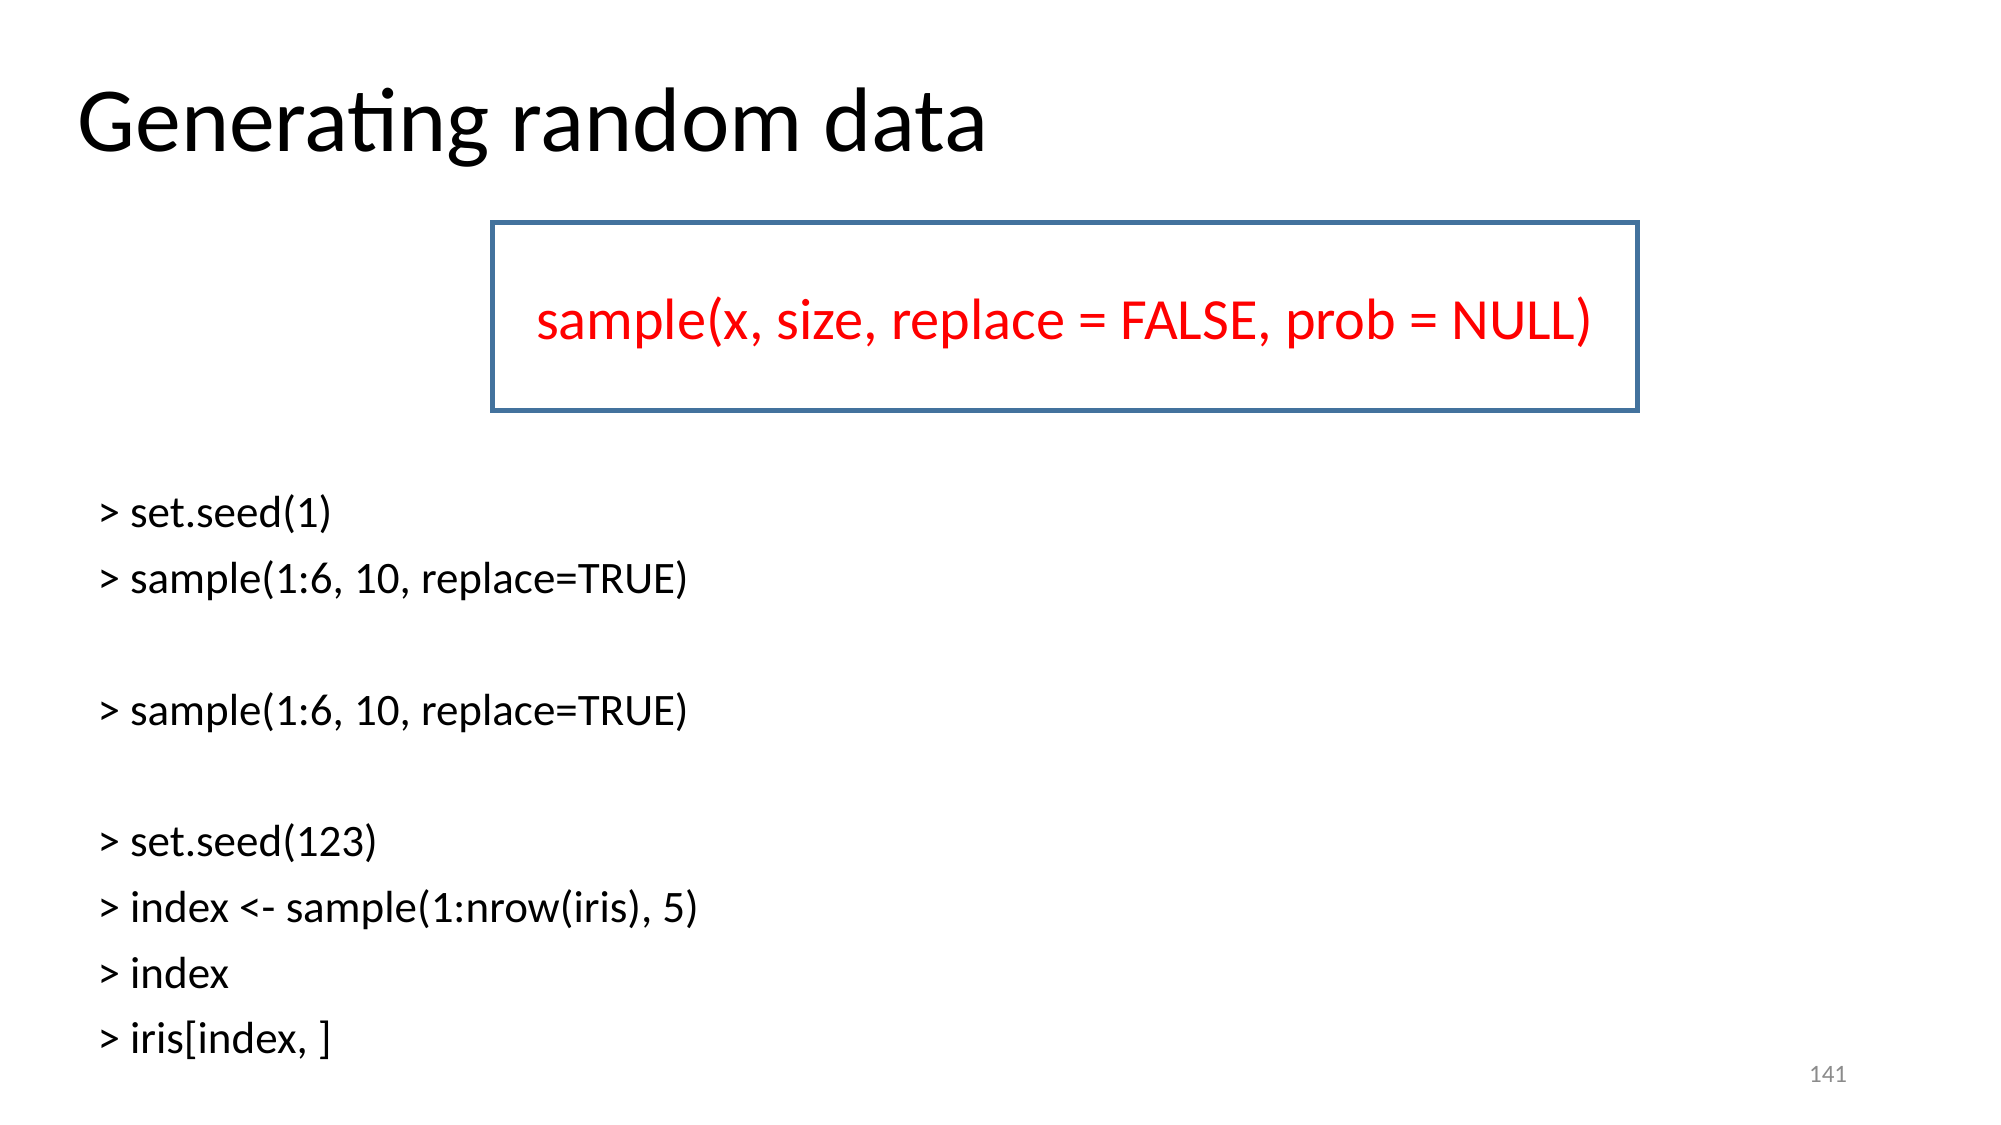

Generating random data
sample(x, size, replace = FALSE, prob = NULL)

> set.seed(1)
> sample(1:6, 10, replace=TRUE)

> sample(1:6, 10, replace=TRUE)

> set.seed(123)
> index <- sample(1:nrow(iris), 5)
> index
> iris[index, ]

141